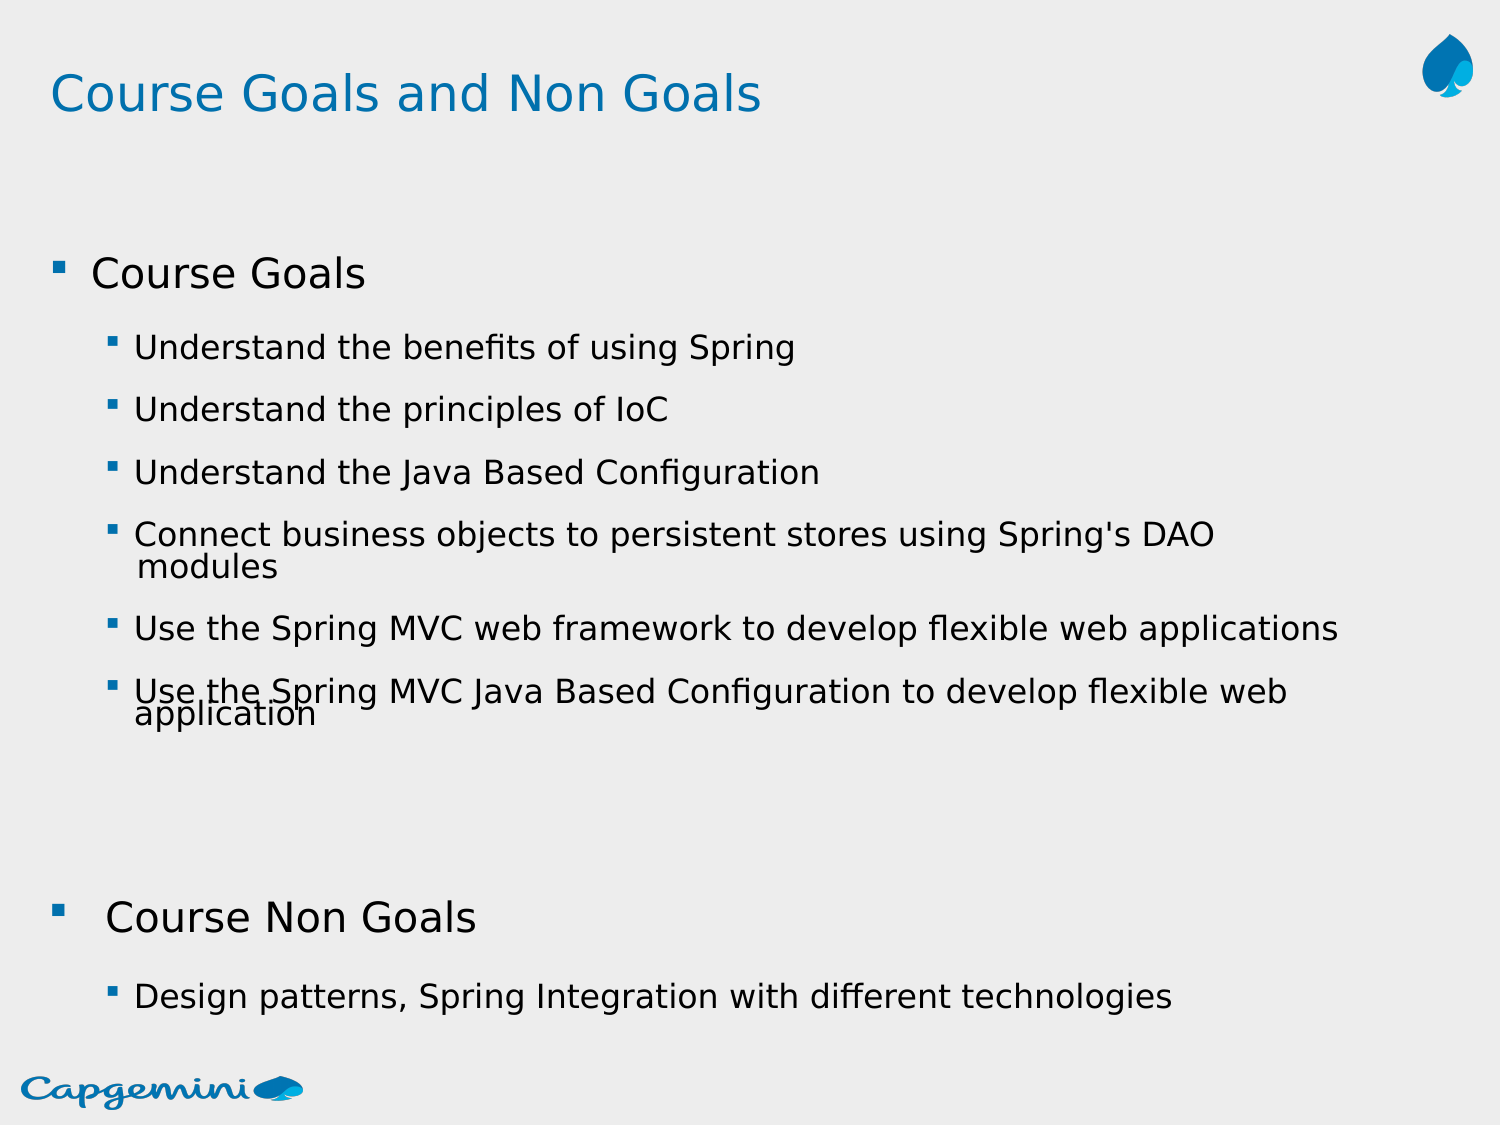

# Course Goals and Non Goals

 Course Goals

Understand the benefits of using Spring

Understand the principles of IoC

Understand the Java Based Configuration

Connect business objects to persistent stores using Spring's DAO
   modules

Use the Spring MVC web framework to develop flexible web applications

Use the Spring MVC Java Based Configuration to develop flexible web application

Course Non Goals

Design patterns, Spring Integration with different technologies